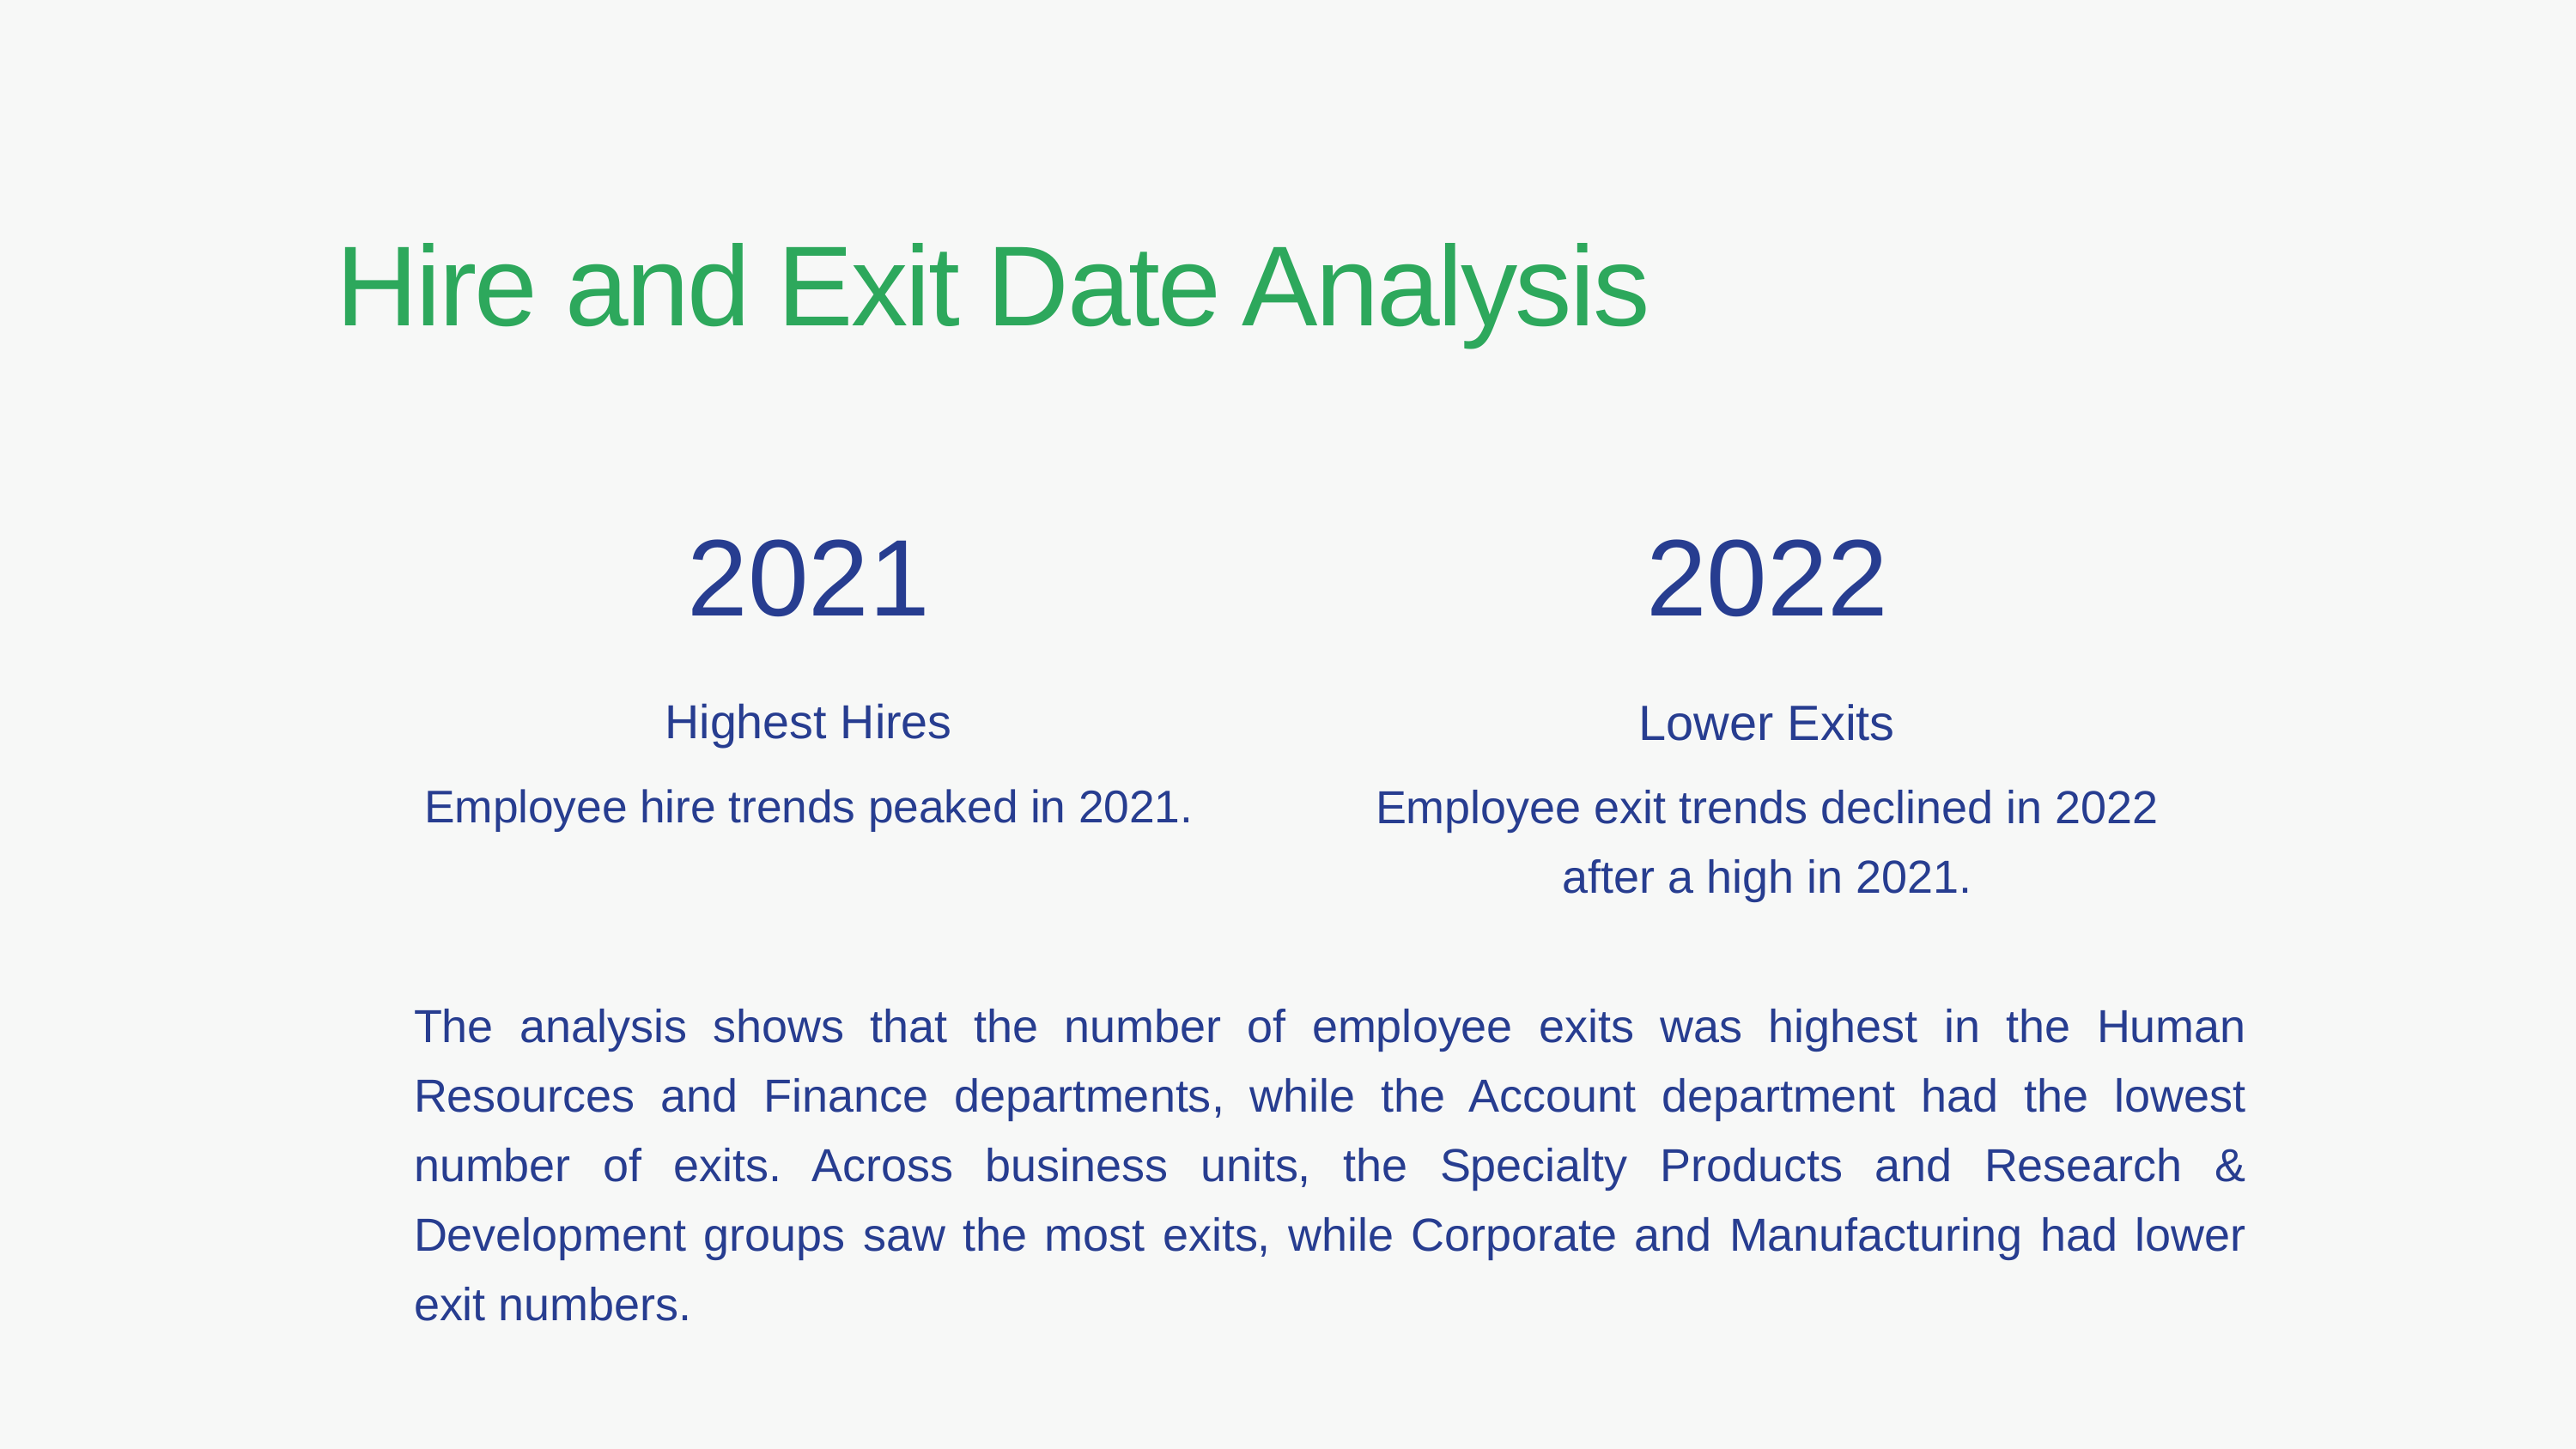

Hire and Exit Date Analysis
2021
2022
Highest Hires
Lower Exits
Employee hire trends peaked in 2021.
Employee exit trends declined in 2022 after a high in 2021.
The analysis shows that the number of employee exits was highest in the Human Resources and Finance departments, while the Account department had the lowest number of exits. Across business units, the Specialty Products and Research & Development groups saw the most exits, while Corporate and Manufacturing had lower exit numbers.